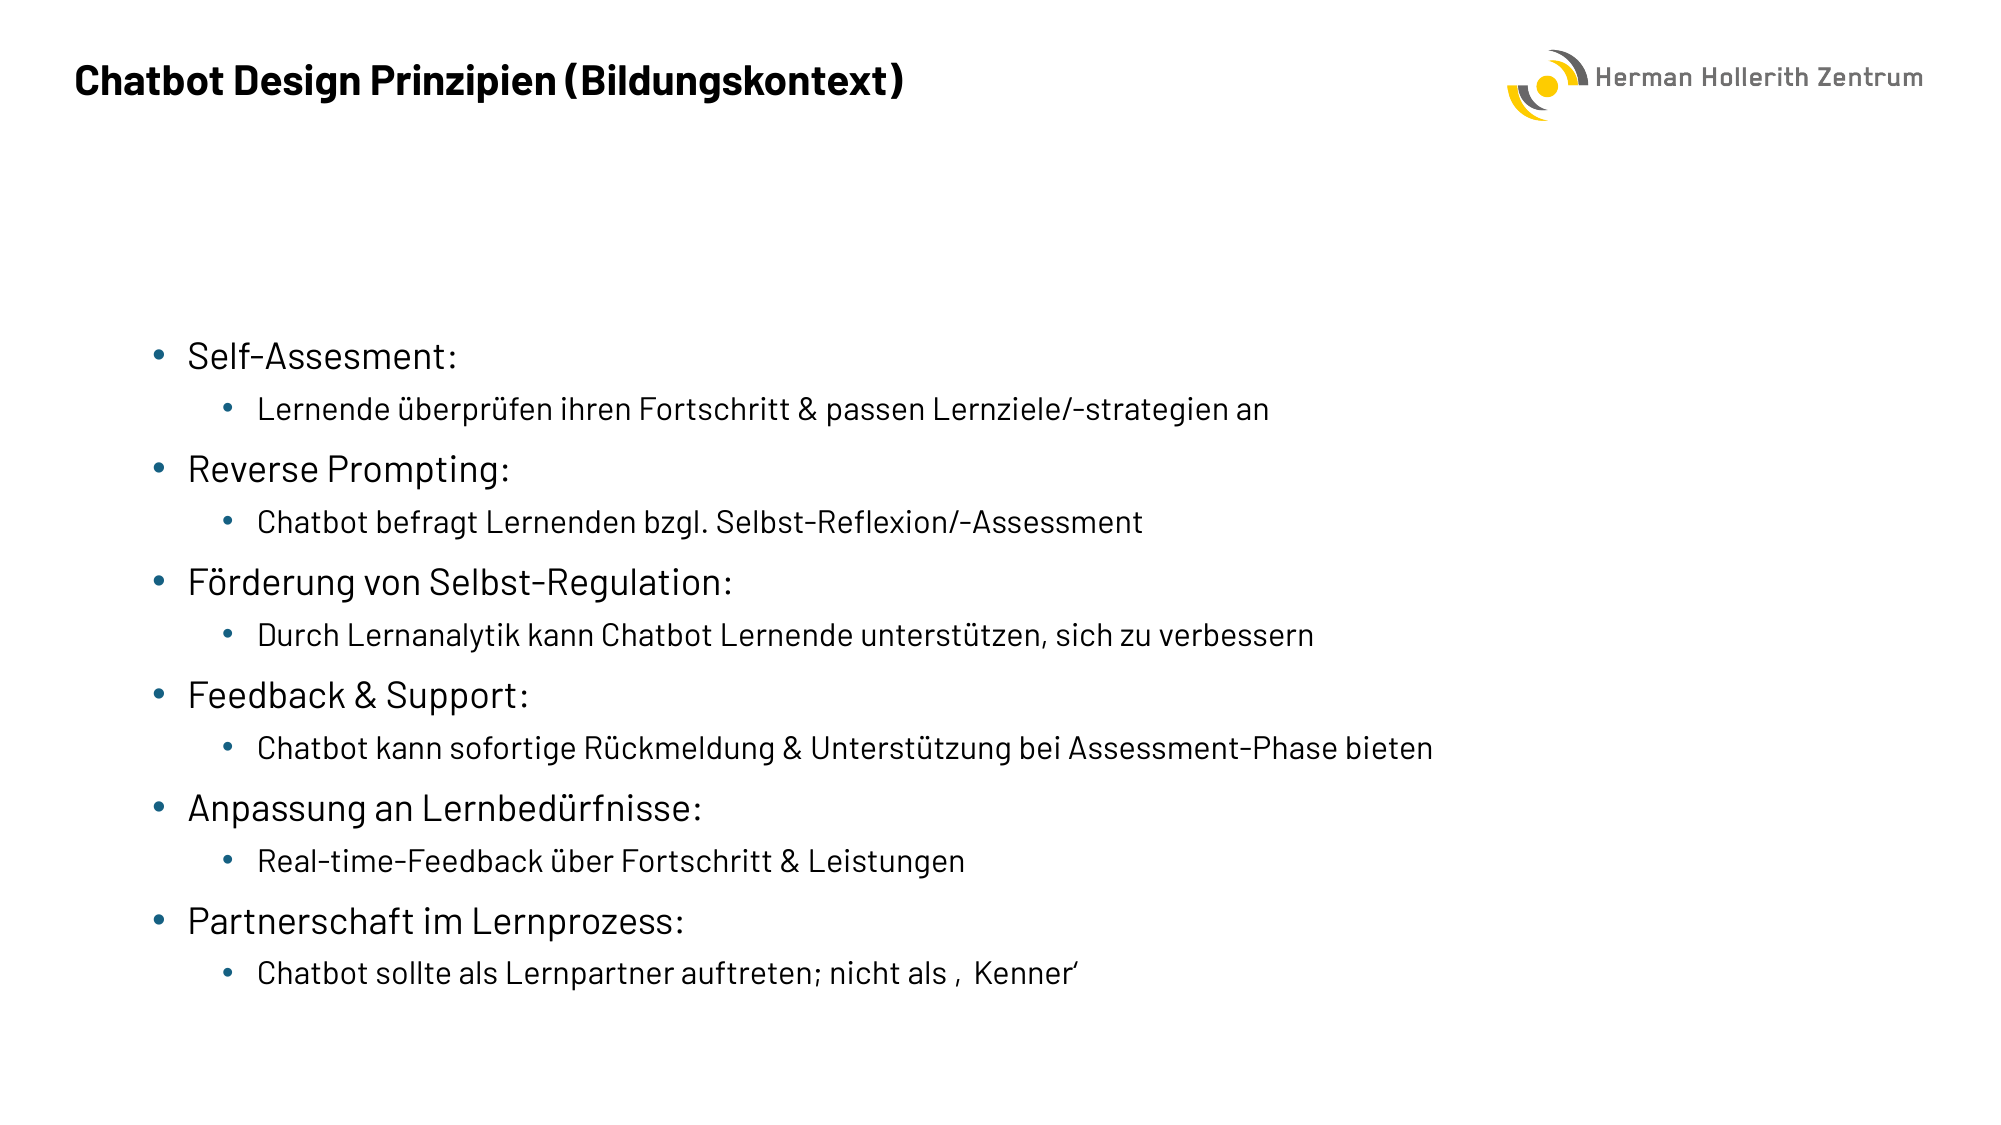

# Chatbot Design Prinzipien (Bildungskontext)
Self-Assesment:
Lernende überprüfen ihren Fortschritt & passen Lernziele/-strategien an
Reverse Prompting:
Chatbot befragt Lernenden bzgl. Selbst-Reflexion/-Assessment
Förderung von Selbst-Regulation:
Durch Lernanalytik kann Chatbot Lernende unterstützen, sich zu verbessern
Feedback & Support:
Chatbot kann sofortige Rückmeldung & Unterstützung bei Assessment-Phase bieten
Anpassung an Lernbedürfnisse:
Real-time-Feedback über Fortschritt & Leistungen
Partnerschaft im Lernprozess:
Chatbot sollte als Lernpartner auftreten; nicht als ‚Kenner‘